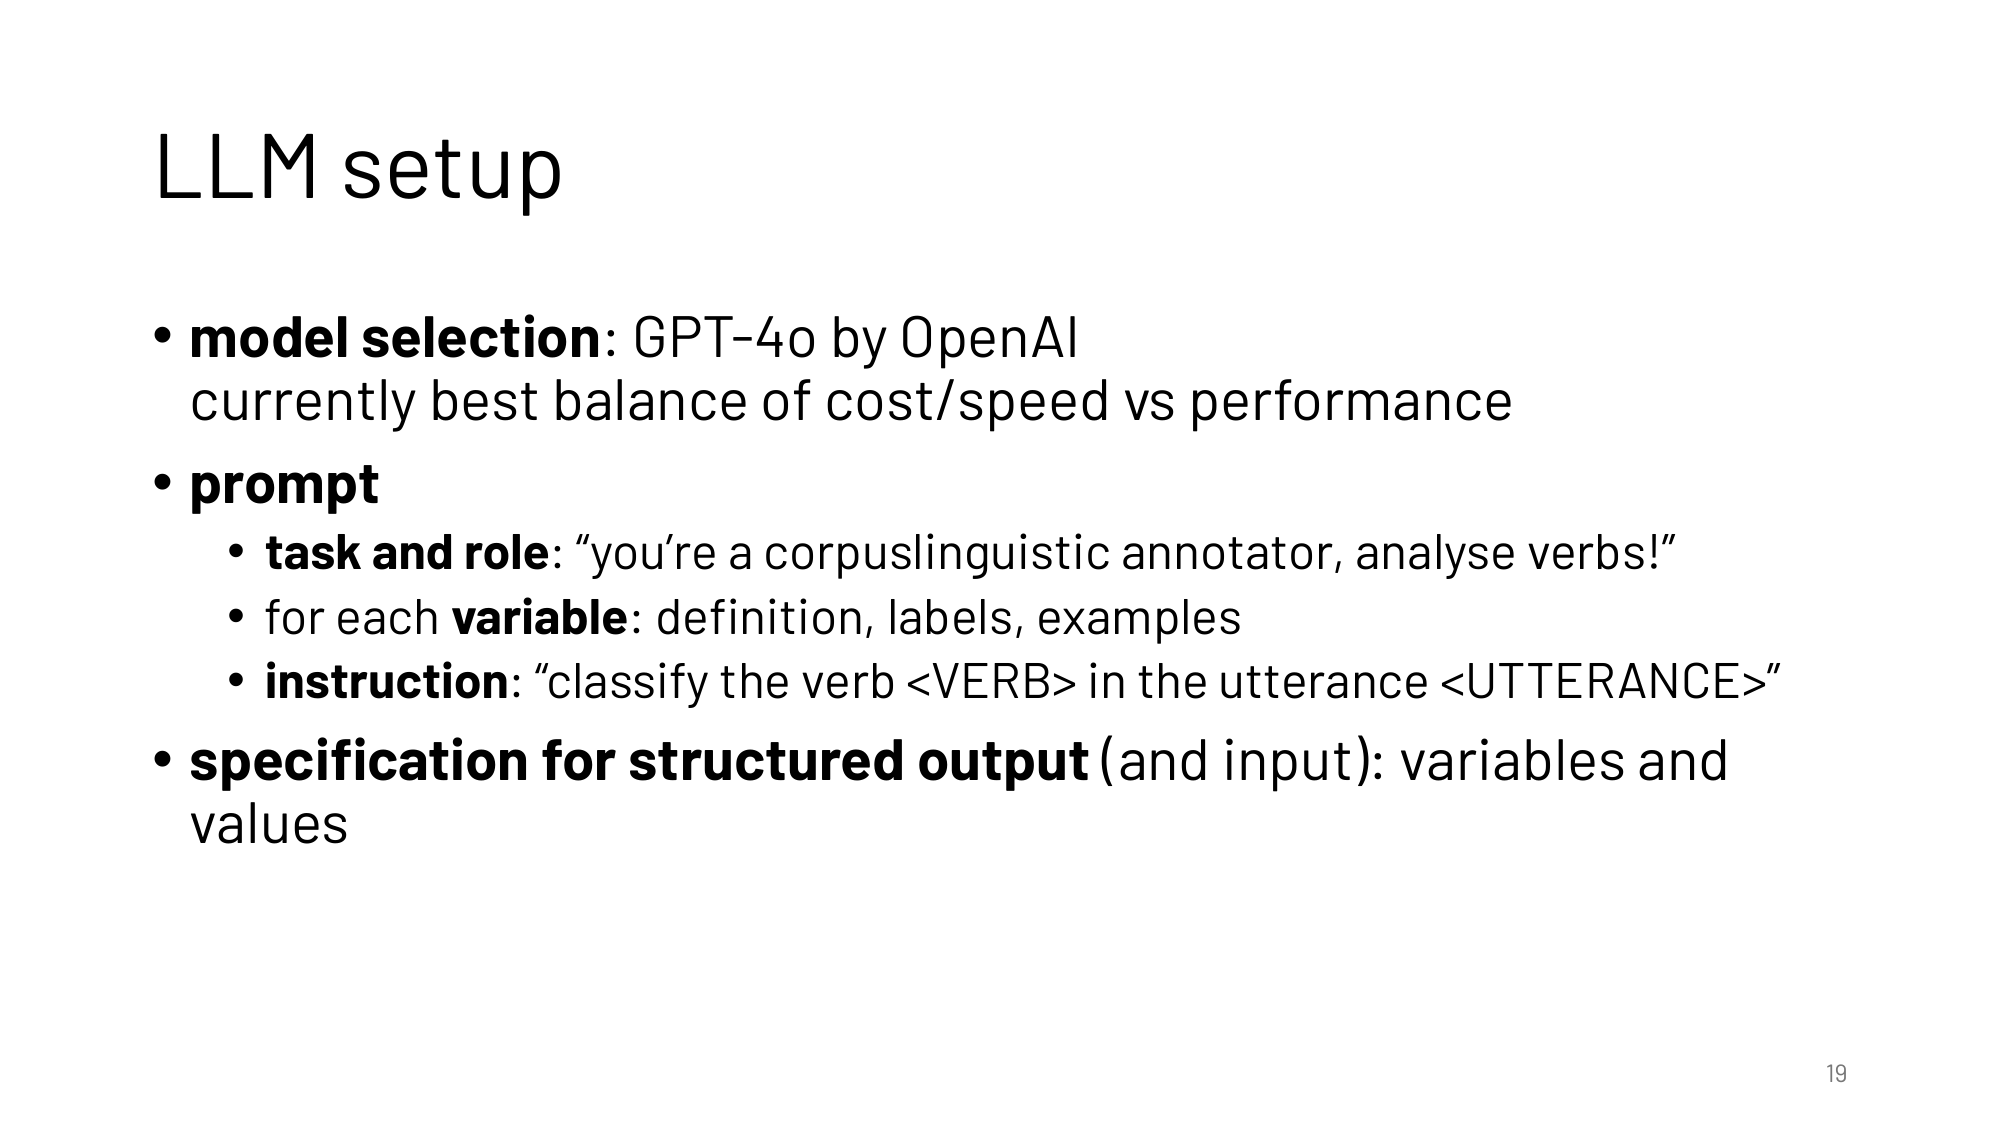

# LLM setup
model selection: GPT-4o by OpenAI
currently best balance of cost/speed vs performance
prompt
task and role: “you’re a corpuslinguistic annotator, analyse verbs!”
for each variable: definition, labels, examples
instruction: “classify the verb <verb> in the utterance <utterance>”
specification for structured output (and input): variables and values
19